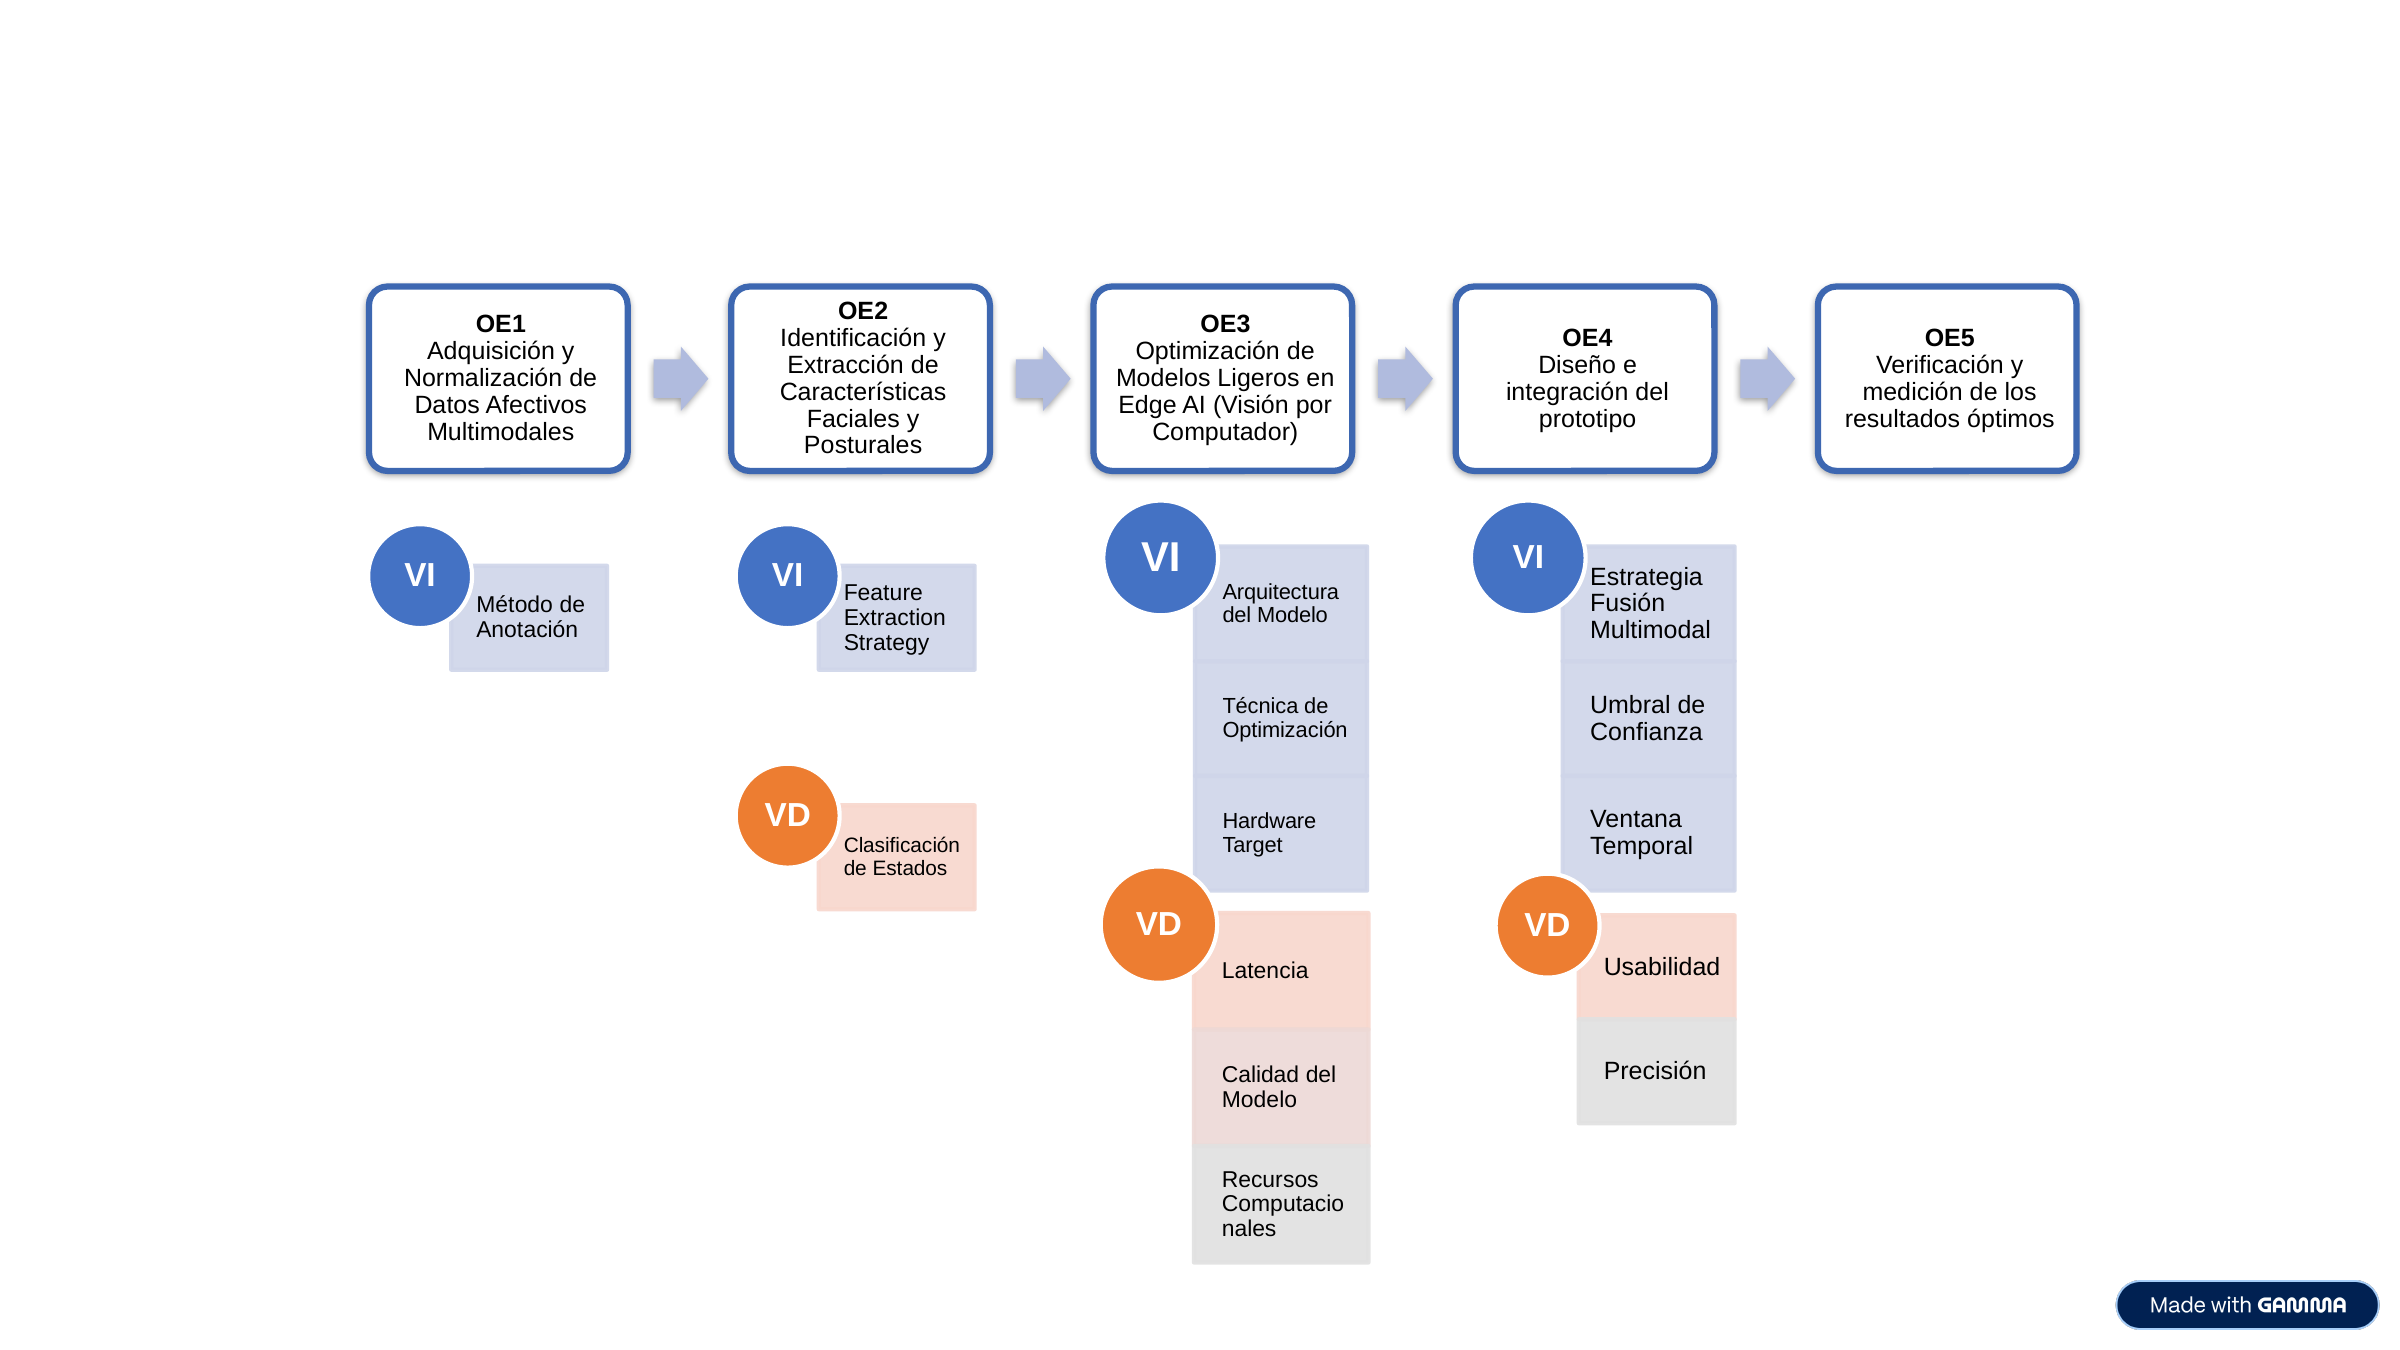

OE1
Adquisición y Normalización de Datos Afectivos Multimodales

OE2
Identificación y Extracción de Características Faciales y Posturales

OE3
Optimización de Modelos Ligeros en Edge AI (Visión por Computador)

OE4
Diseño e integración del prototipo

OE5
Verificación y medición de los resultados óptimos
Método de Anotación
VI
Feature Extraction Strategy
VI
Estrategia Fusión Multimodal
Umbral de Confianza
Ventana Temporal
VI
Arquitectura del Modelo
Técnica de Optimización
Hardware Target
VI
Clasificación de Estados
VD
Latencia
Calidad del Modelo
Recursos Computacionales
VD
Usabilidad
Precisión
VD